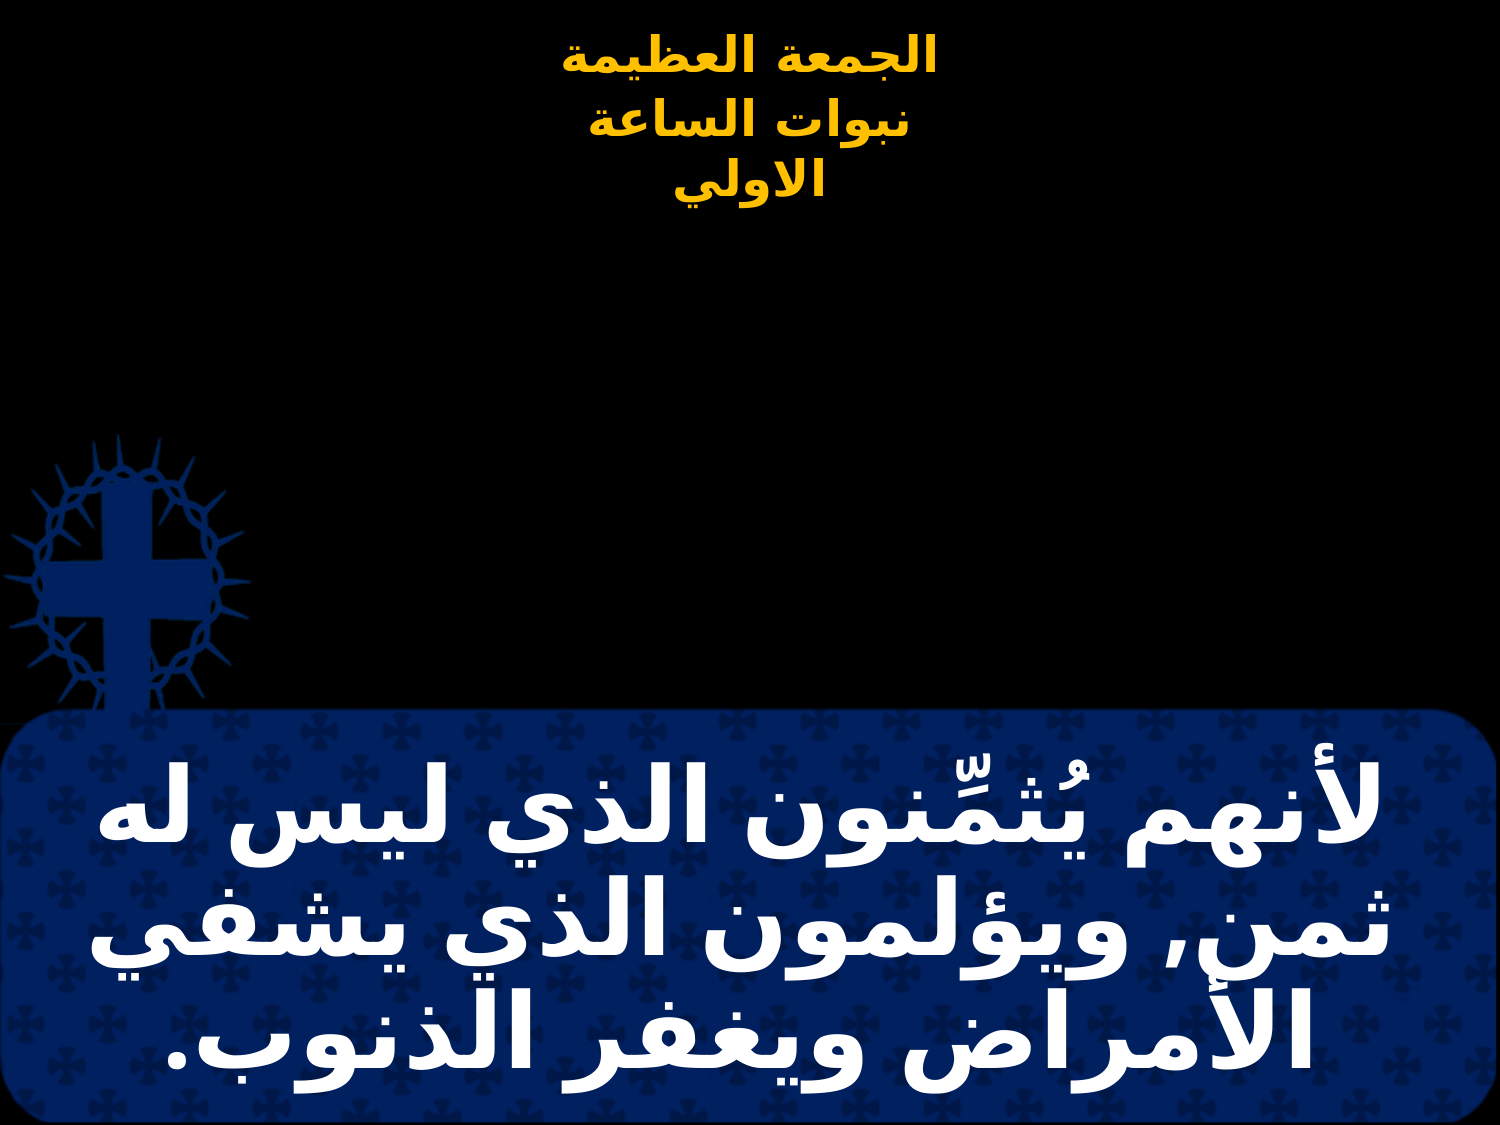

# لأنهم يُثمِّنون الذي ليس له ثمن, ويؤلمون الذي يشفي الأمراض ويغفر الذنوب.